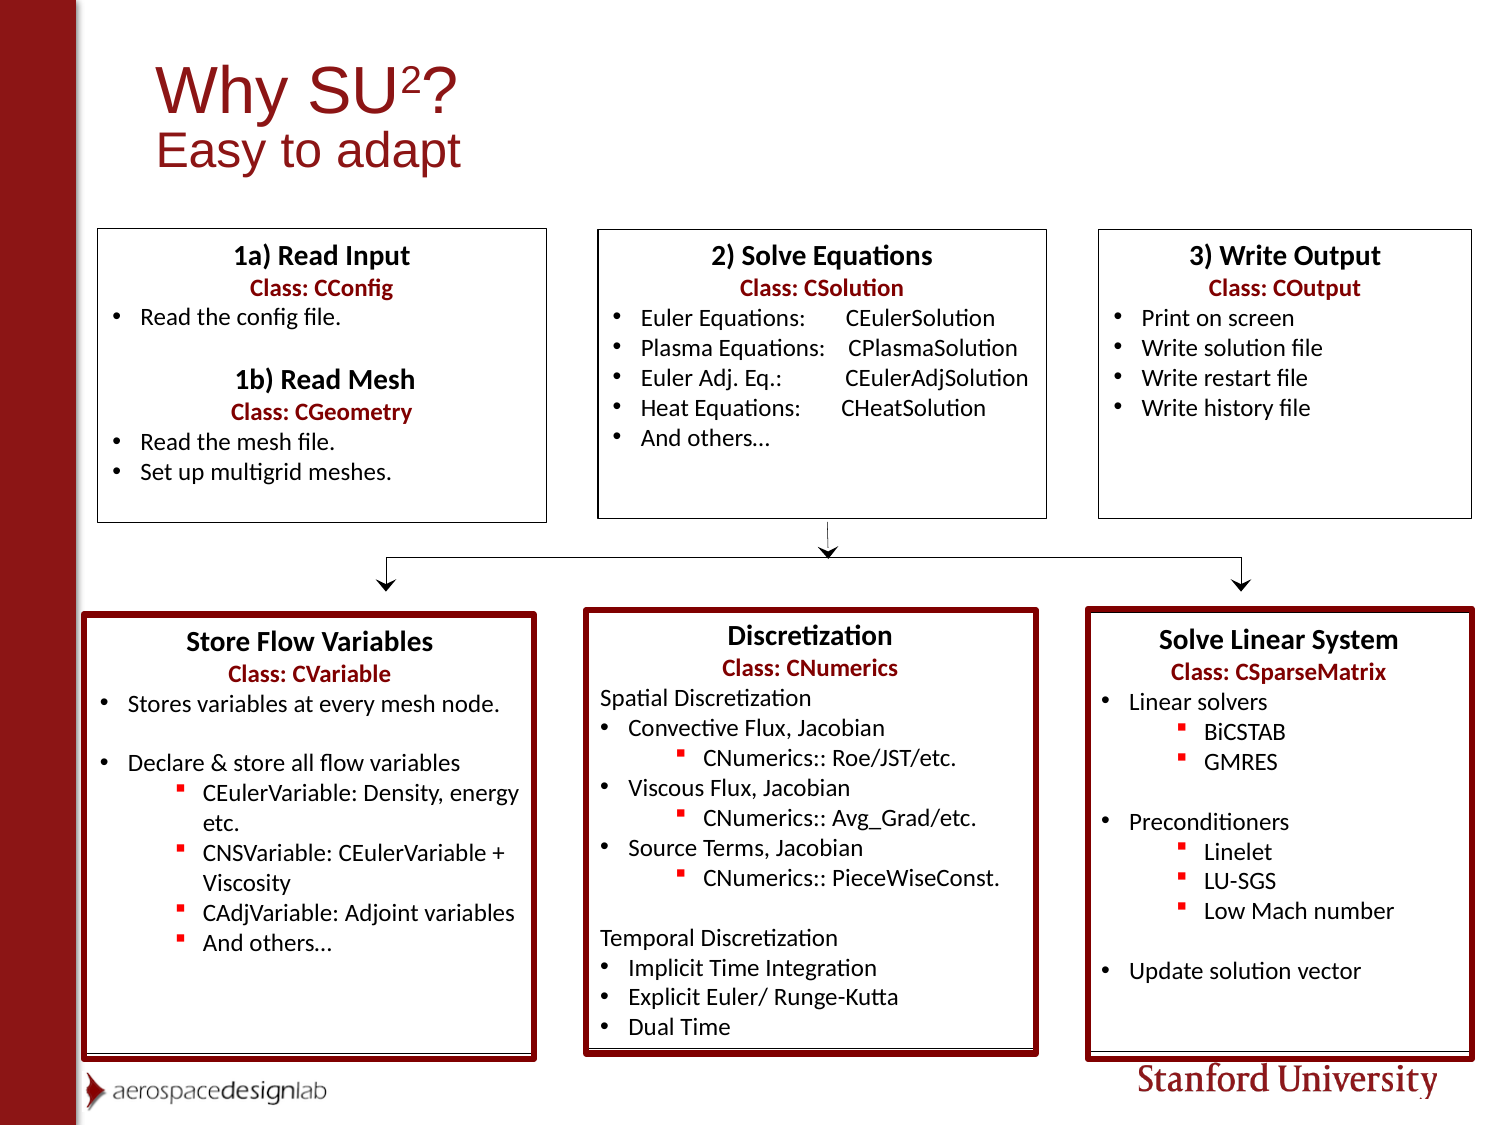

14
Why SU2?
Easy to adapt
# Optimal Shape Design
1a) Read Input
Class: CConfig
Read the config file.

 1b) Read Mesh
Class: CGeometry
Read the mesh file.
Set up multigrid meshes.

2) Solve Equations
Class: CSolution
Euler Equations:       CEulerSolution
Plasma Equations:    CPlasmaSolution
Euler Adj. Eq.:           CEulerAdjSolution
Heat Equations:       CHeatSolution
And others…

3) Write Output
Class: COutput
Print on screen
Write solution file
Write restart file
Write history file

Discretization
Class: CNumerics
Spatial Discretization
Convective Flux, Jacobian
CNumerics:: Roe/JST/etc.
Viscous Flux, Jacobian
CNumerics:: Avg_Grad/etc.
Source Terms, Jacobian
CNumerics:: PieceWiseConst.

Temporal Discretization
Implicit Time Integration
Explicit Euler/ Runge-Kutta
Dual Time
Solve Linear System
Class: CSparseMatrix
Linear solvers
BiCSTAB
GMRES

Preconditioners
Linelet
LU-SGS
Low Mach number

Update solution vector

Store Flow Variables
Class: CVariable
Stores variables at every mesh node.

Declare & store all flow variables
CEulerVariable: Density, energy etc.
CNSVariable: CEulerVariable + Viscosity
CAdjVariable: Adjoint variables
And others…